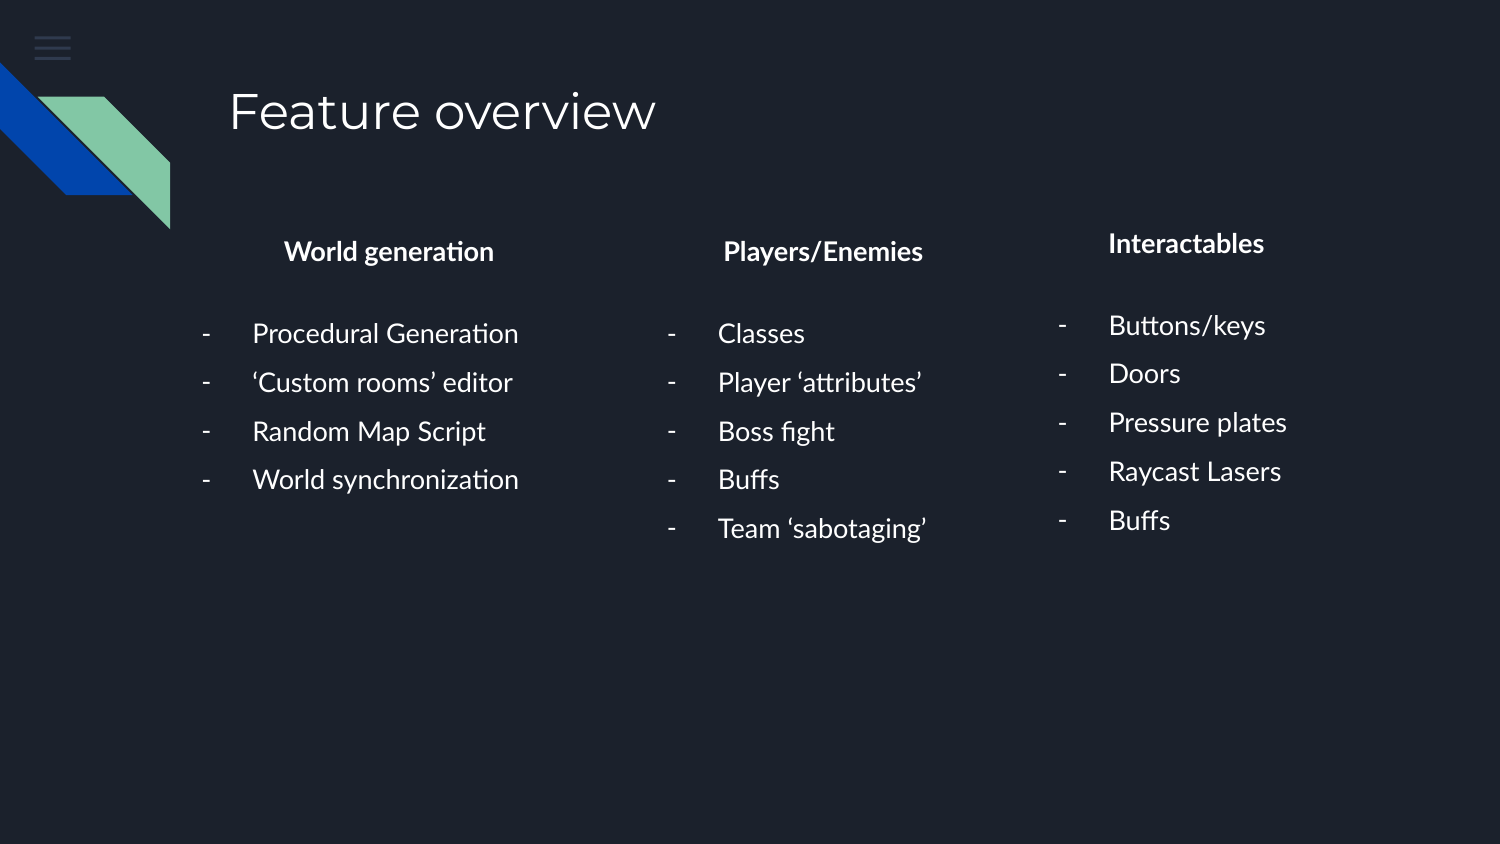

# Feature overview
Interactables
Buttons/keys
Doors
Pressure plates
Raycast Lasers
Buffs
World generation
Procedural Generation
‘Custom rooms’ editor
Random Map Script
World synchronization

Players/Enemies
Classes
Player ‘attributes’
Boss fight
Buffs
Team ‘sabotaging’